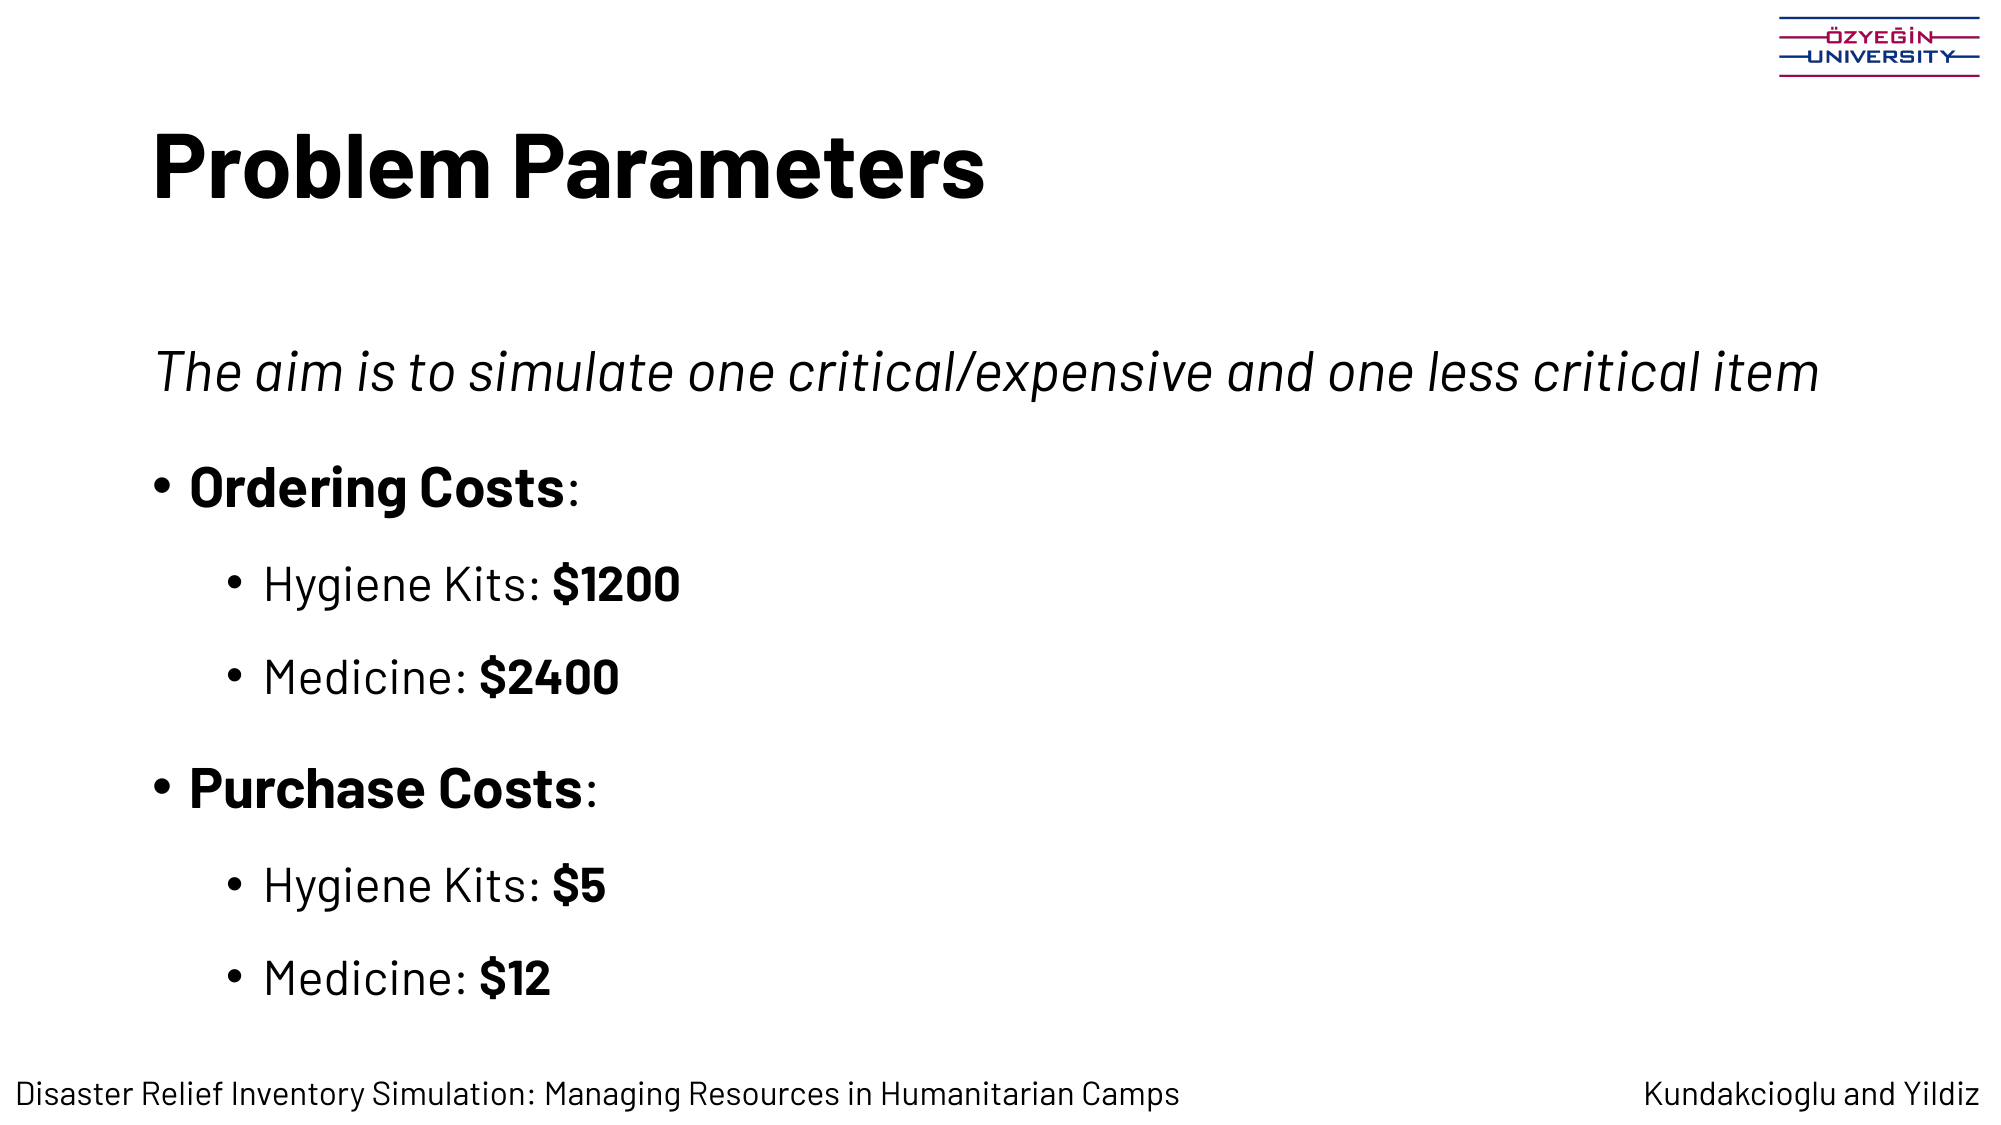

# Problem Parameters
The aim is to simulate one critical/expensive and one less critical item
Ordering Costs:
Hygiene Kits: $1200
Medicine: $2400
Purchase Costs:
Hygiene Kits: $5
Medicine: $12